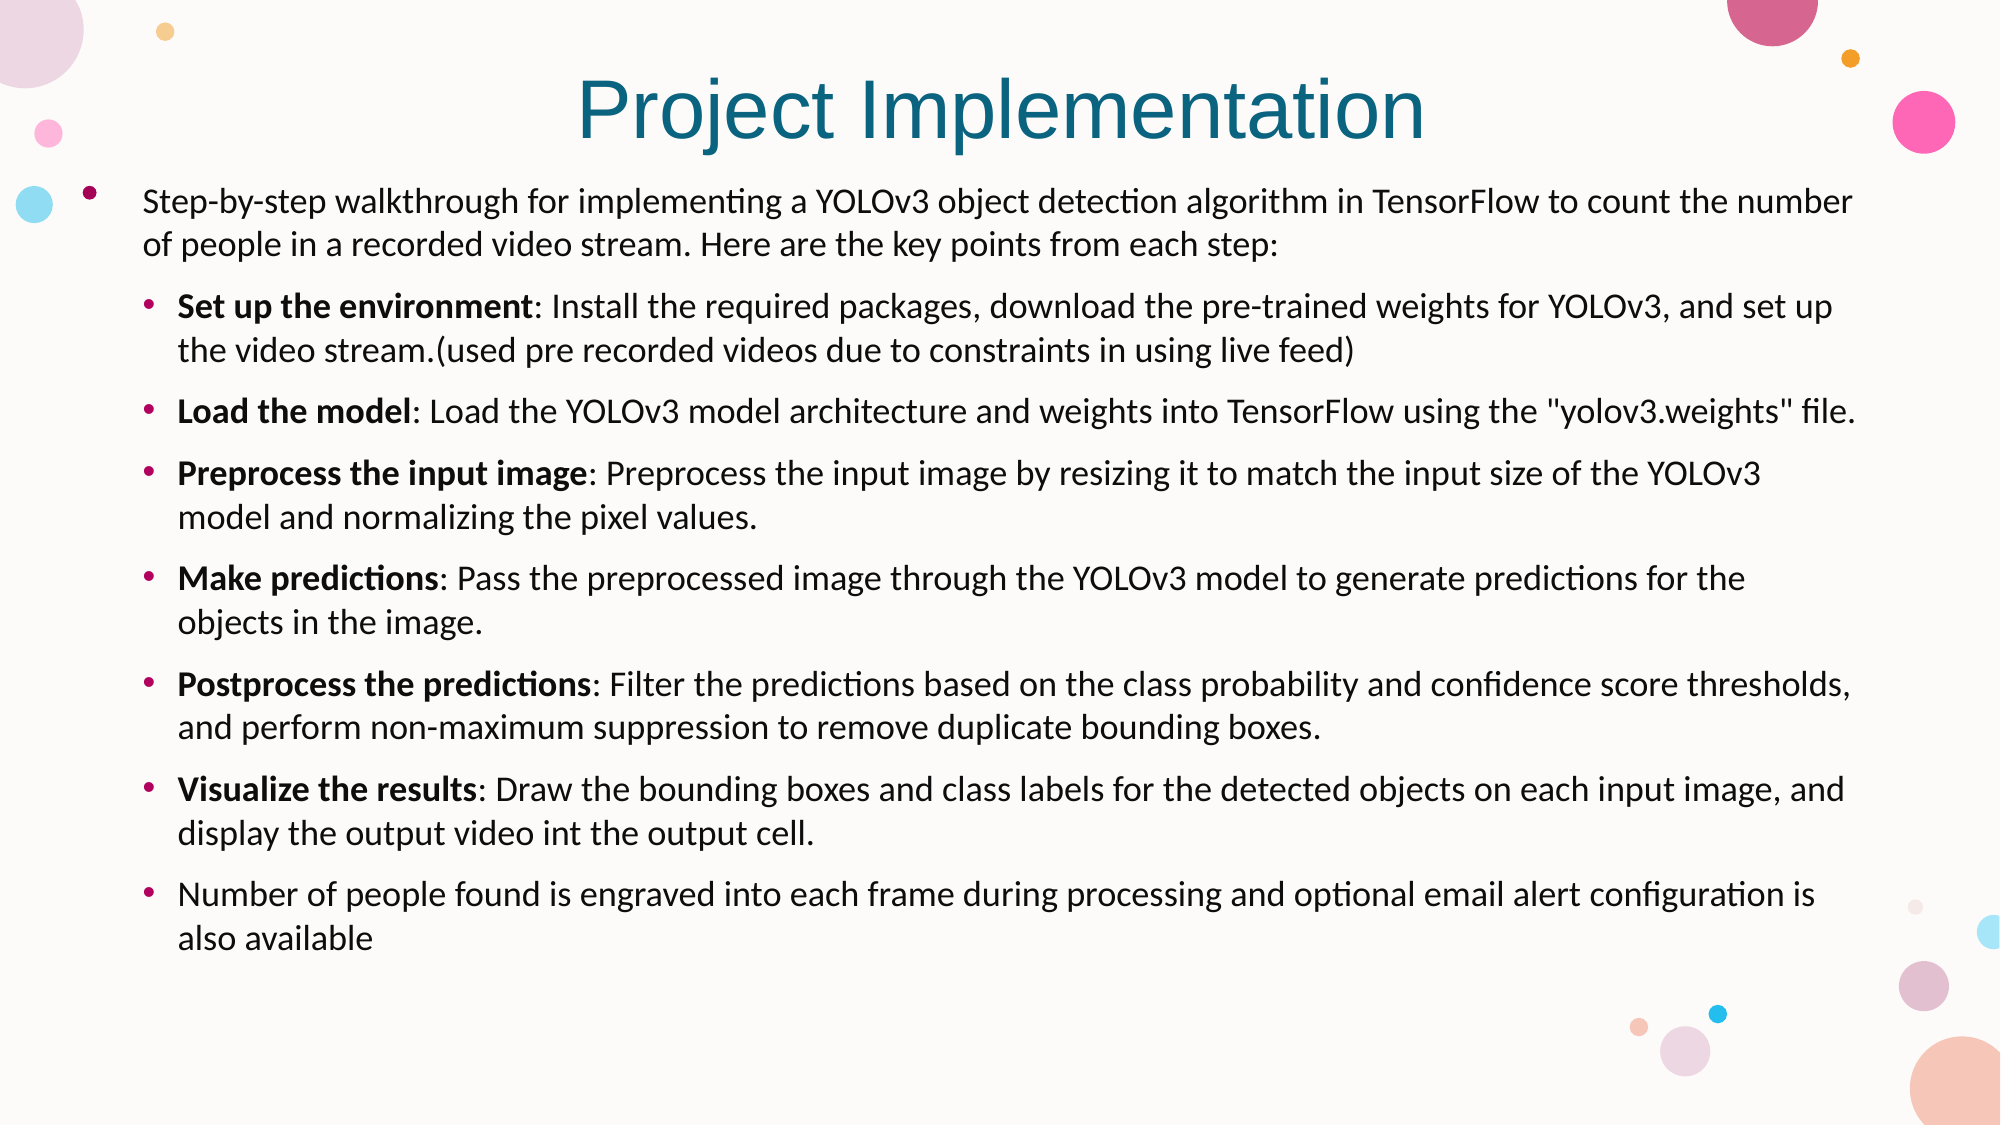

# Project Implementation
Step-by-step walkthrough for implementing a YOLOv3 object detection algorithm in TensorFlow to count the number of people in a recorded video stream. Here are the key points from each step:
Set up the environment: Install the required packages, download the pre-trained weights for YOLOv3, and set up the video stream.(used pre recorded videos due to constraints in using live feed)
Load the model: Load the YOLOv3 model architecture and weights into TensorFlow using the "yolov3.weights" file.
Preprocess the input image: Preprocess the input image by resizing it to match the input size of the YOLOv3 model and normalizing the pixel values.
Make predictions: Pass the preprocessed image through the YOLOv3 model to generate predictions for the objects in the image.
Postprocess the predictions: Filter the predictions based on the class probability and confidence score thresholds, and perform non-maximum suppression to remove duplicate bounding boxes.
Visualize the results: Draw the bounding boxes and class labels for the detected objects on each input image, and display the output video int the output cell.
Number of people found is engraved into each frame during processing and optional email alert configuration is also available